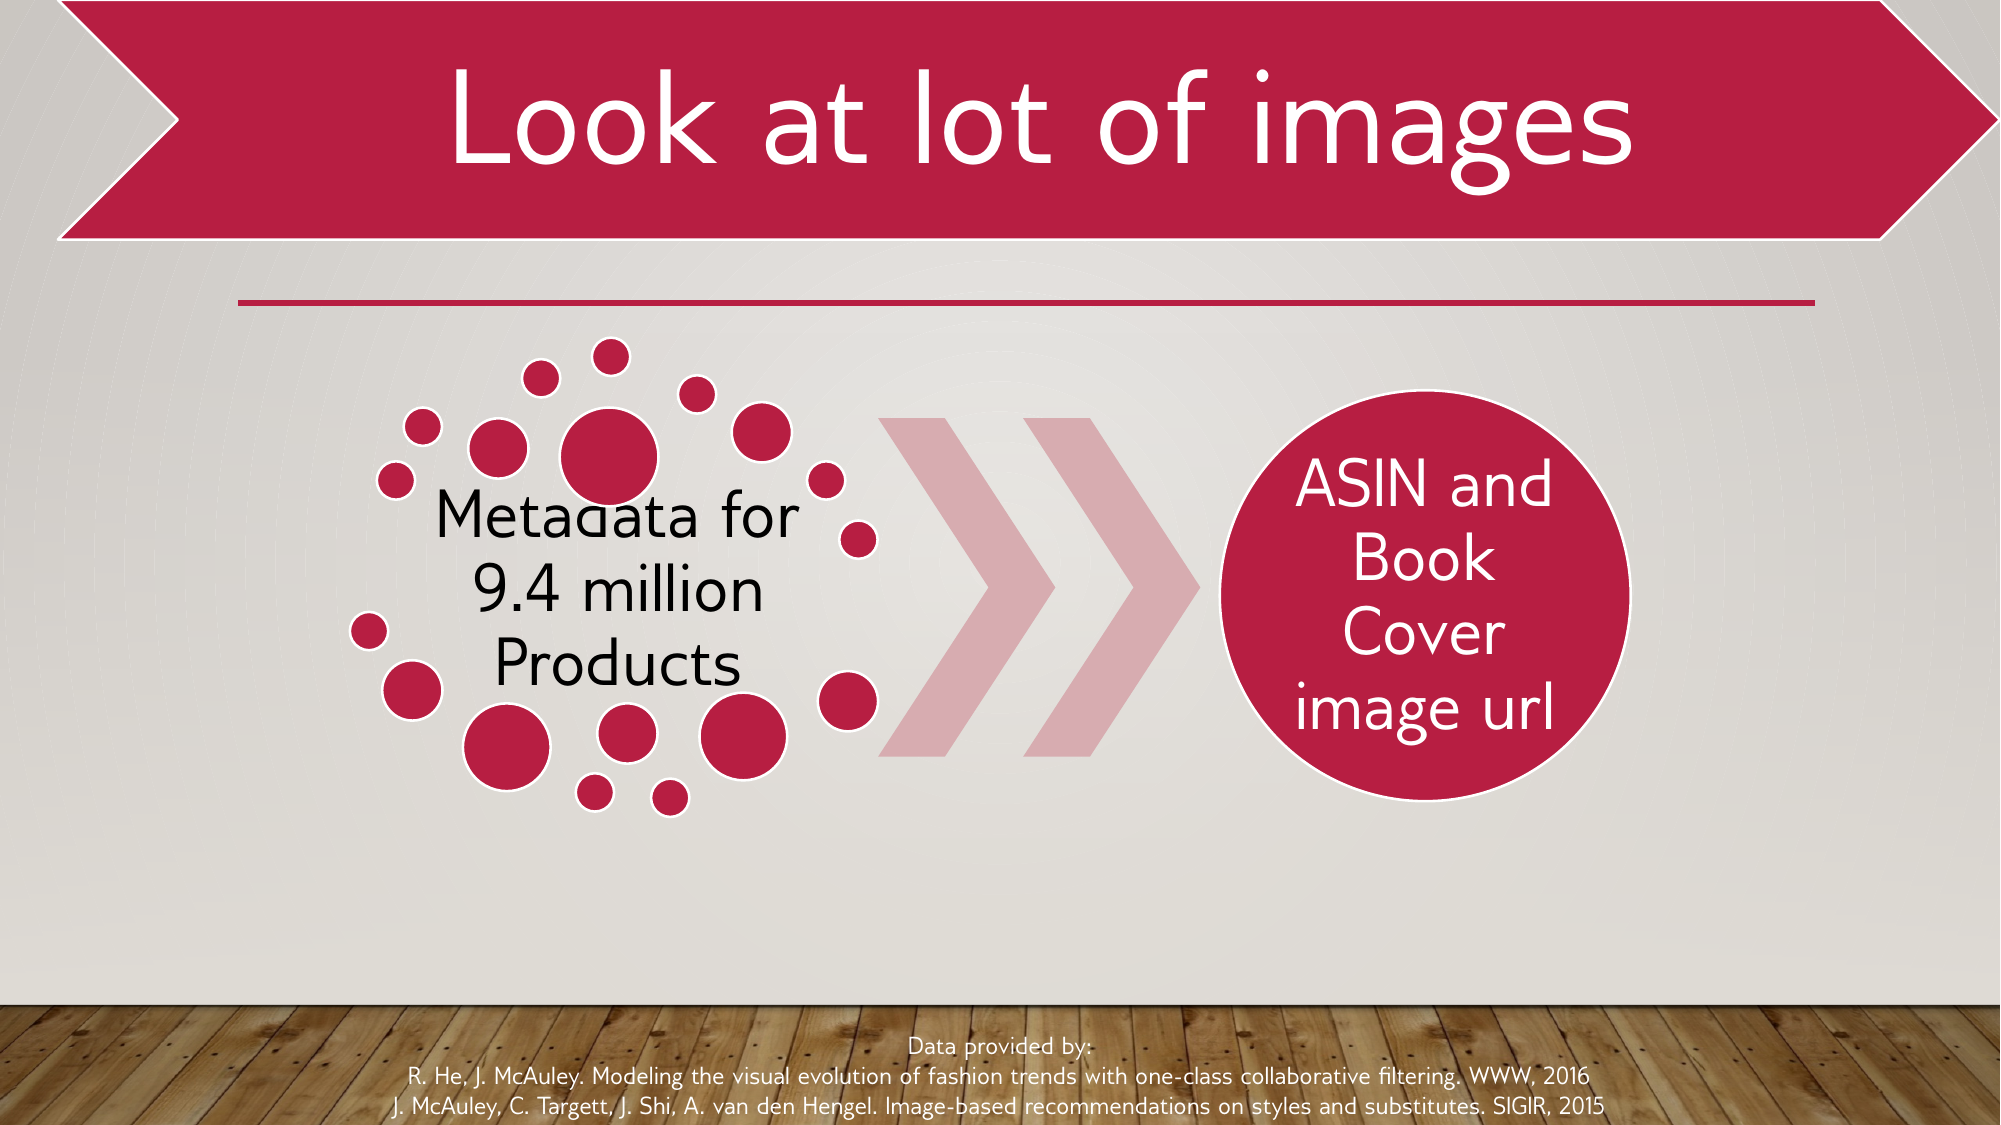

Look at lot of images
Metadata for 9.4 million Products
ASIN and Book Cover image url
Data provided by:
R. He, J. McAuley. Modeling the visual evolution of fashion trends with one-class collaborative filtering. WWW, 2016
J. McAuley, C. Targett, J. Shi, A. van den Hengel. Image-based recommendations on styles and substitutes. SIGIR, 2015